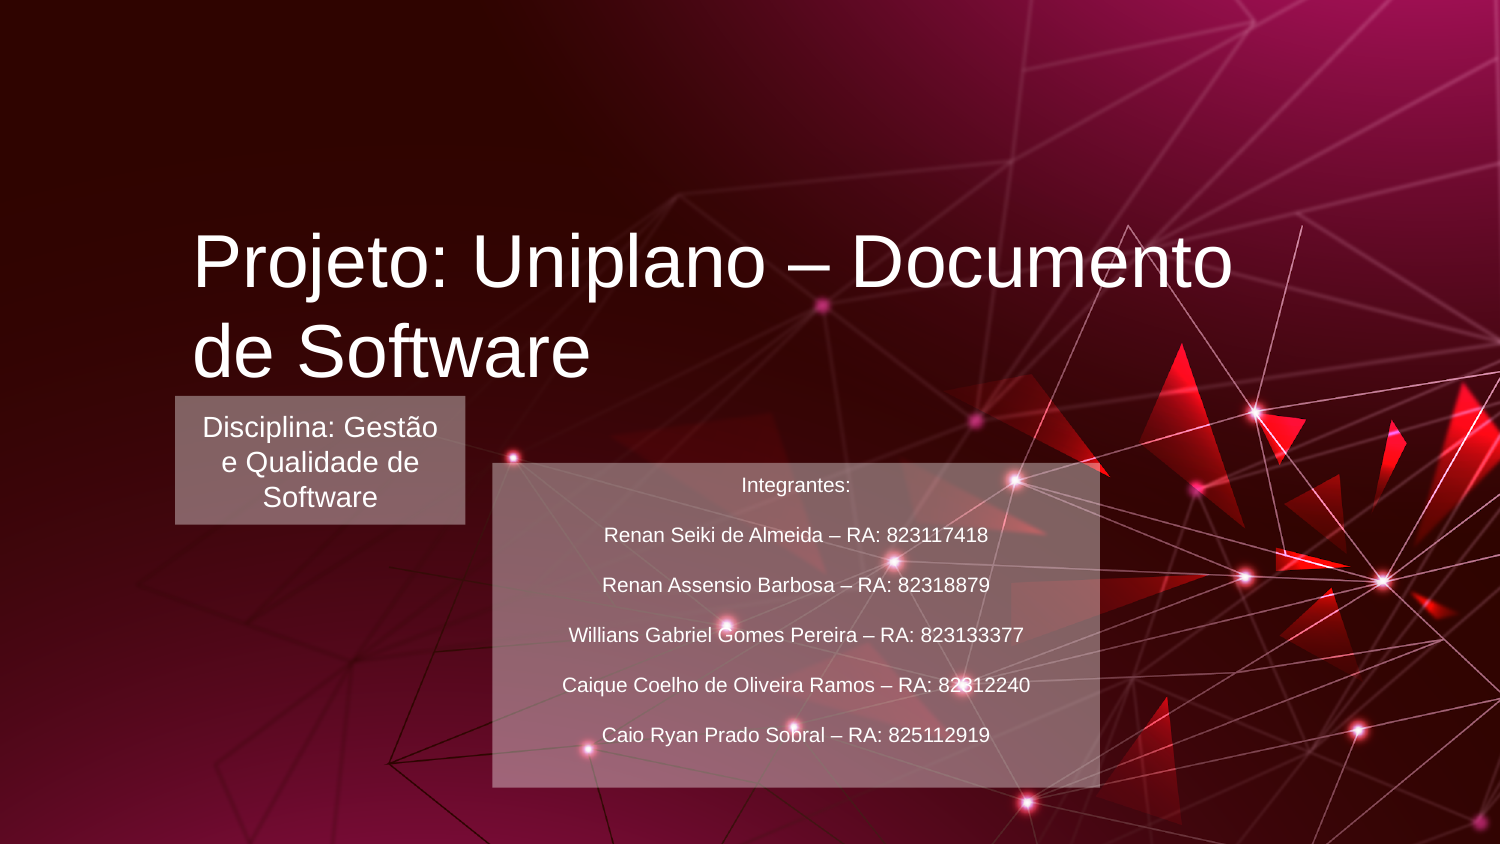

# Projeto: Uniplano – Documento de Software
Disciplina: Gestão e Qualidade de Software
Integrantes:

Renan Seiki de Almeida – RA: 823117418

Renan Assensio Barbosa – RA: 82318879

Willians Gabriel Gomes Pereira – RA: 823133377

Caique Coelho de Oliveira Ramos – RA: 82312240

Caio Ryan Prado Sobral – RA: 825112919